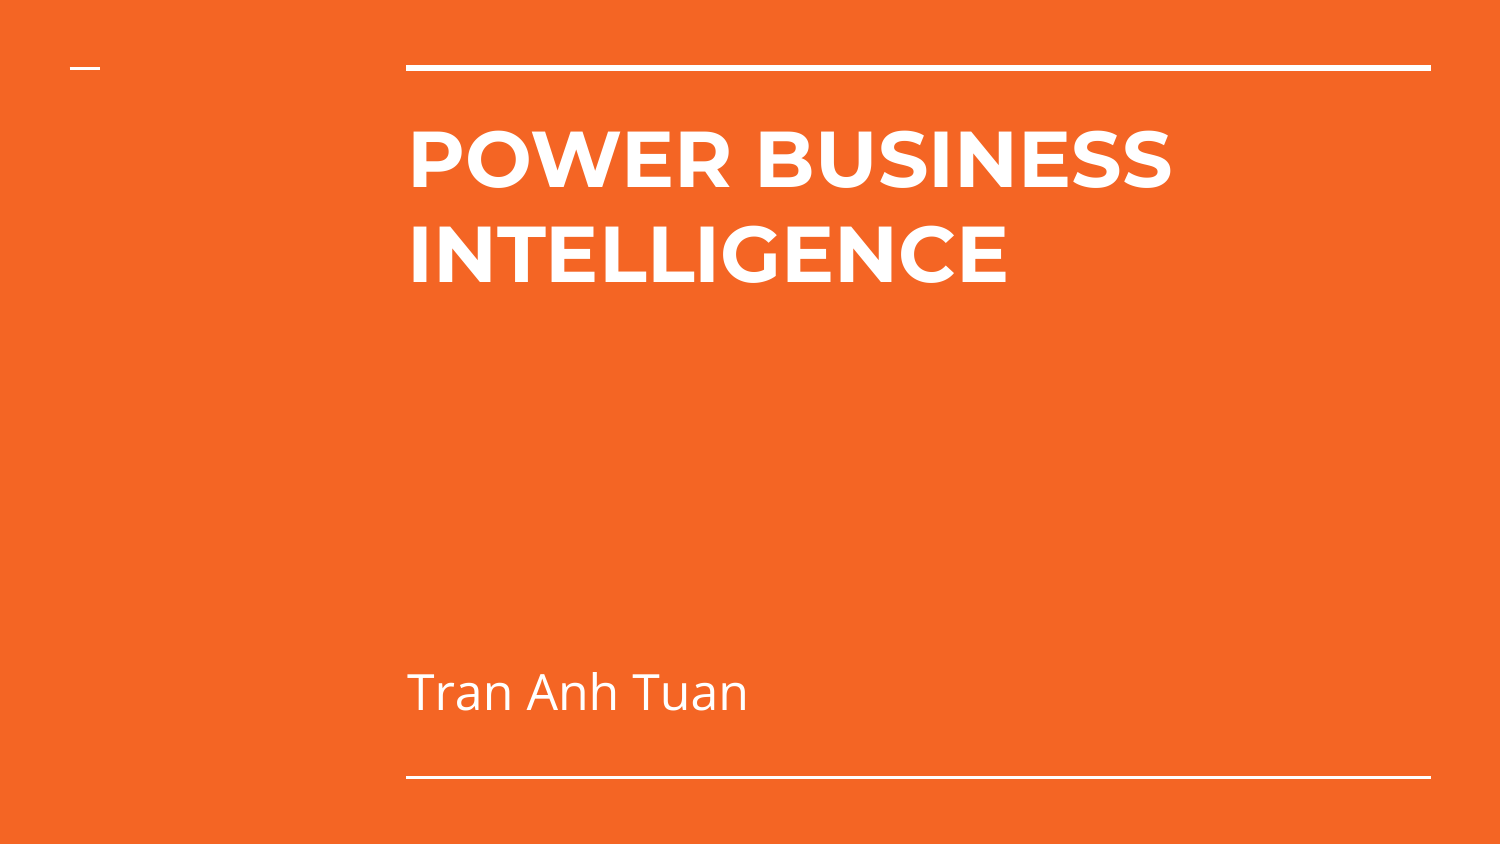

# POWER BUSINESS
INTELLIGENCE
Tran Anh Tuan